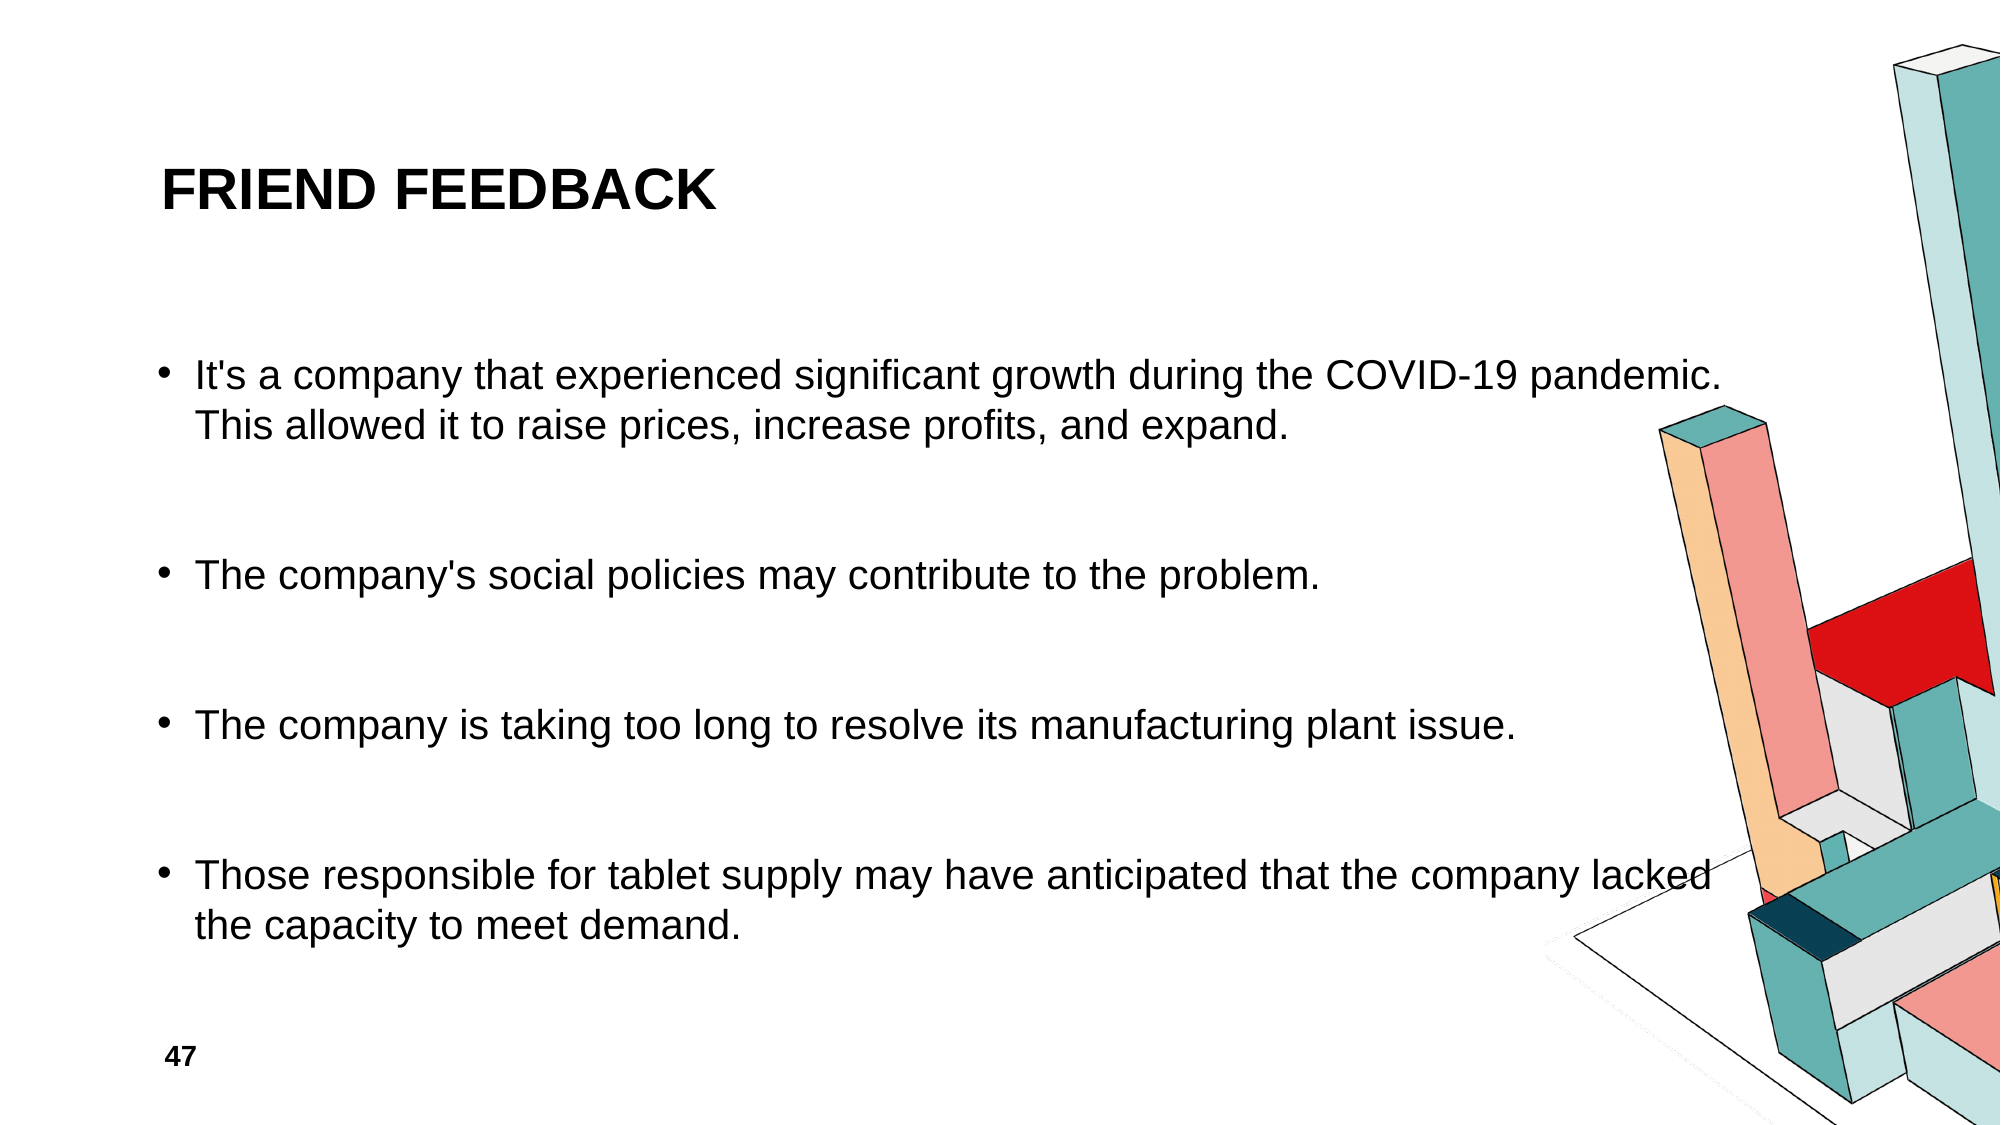

# Friend feedback
It's a company that experienced significant growth during the COVID-19 pandemic. This allowed it to raise prices, increase profits, and expand.

The company's social policies may contribute to the problem.

The company is taking too long to resolve its manufacturing plant issue.

Those responsible for tablet supply may have anticipated that the company lacked the capacity to meet demand.
47